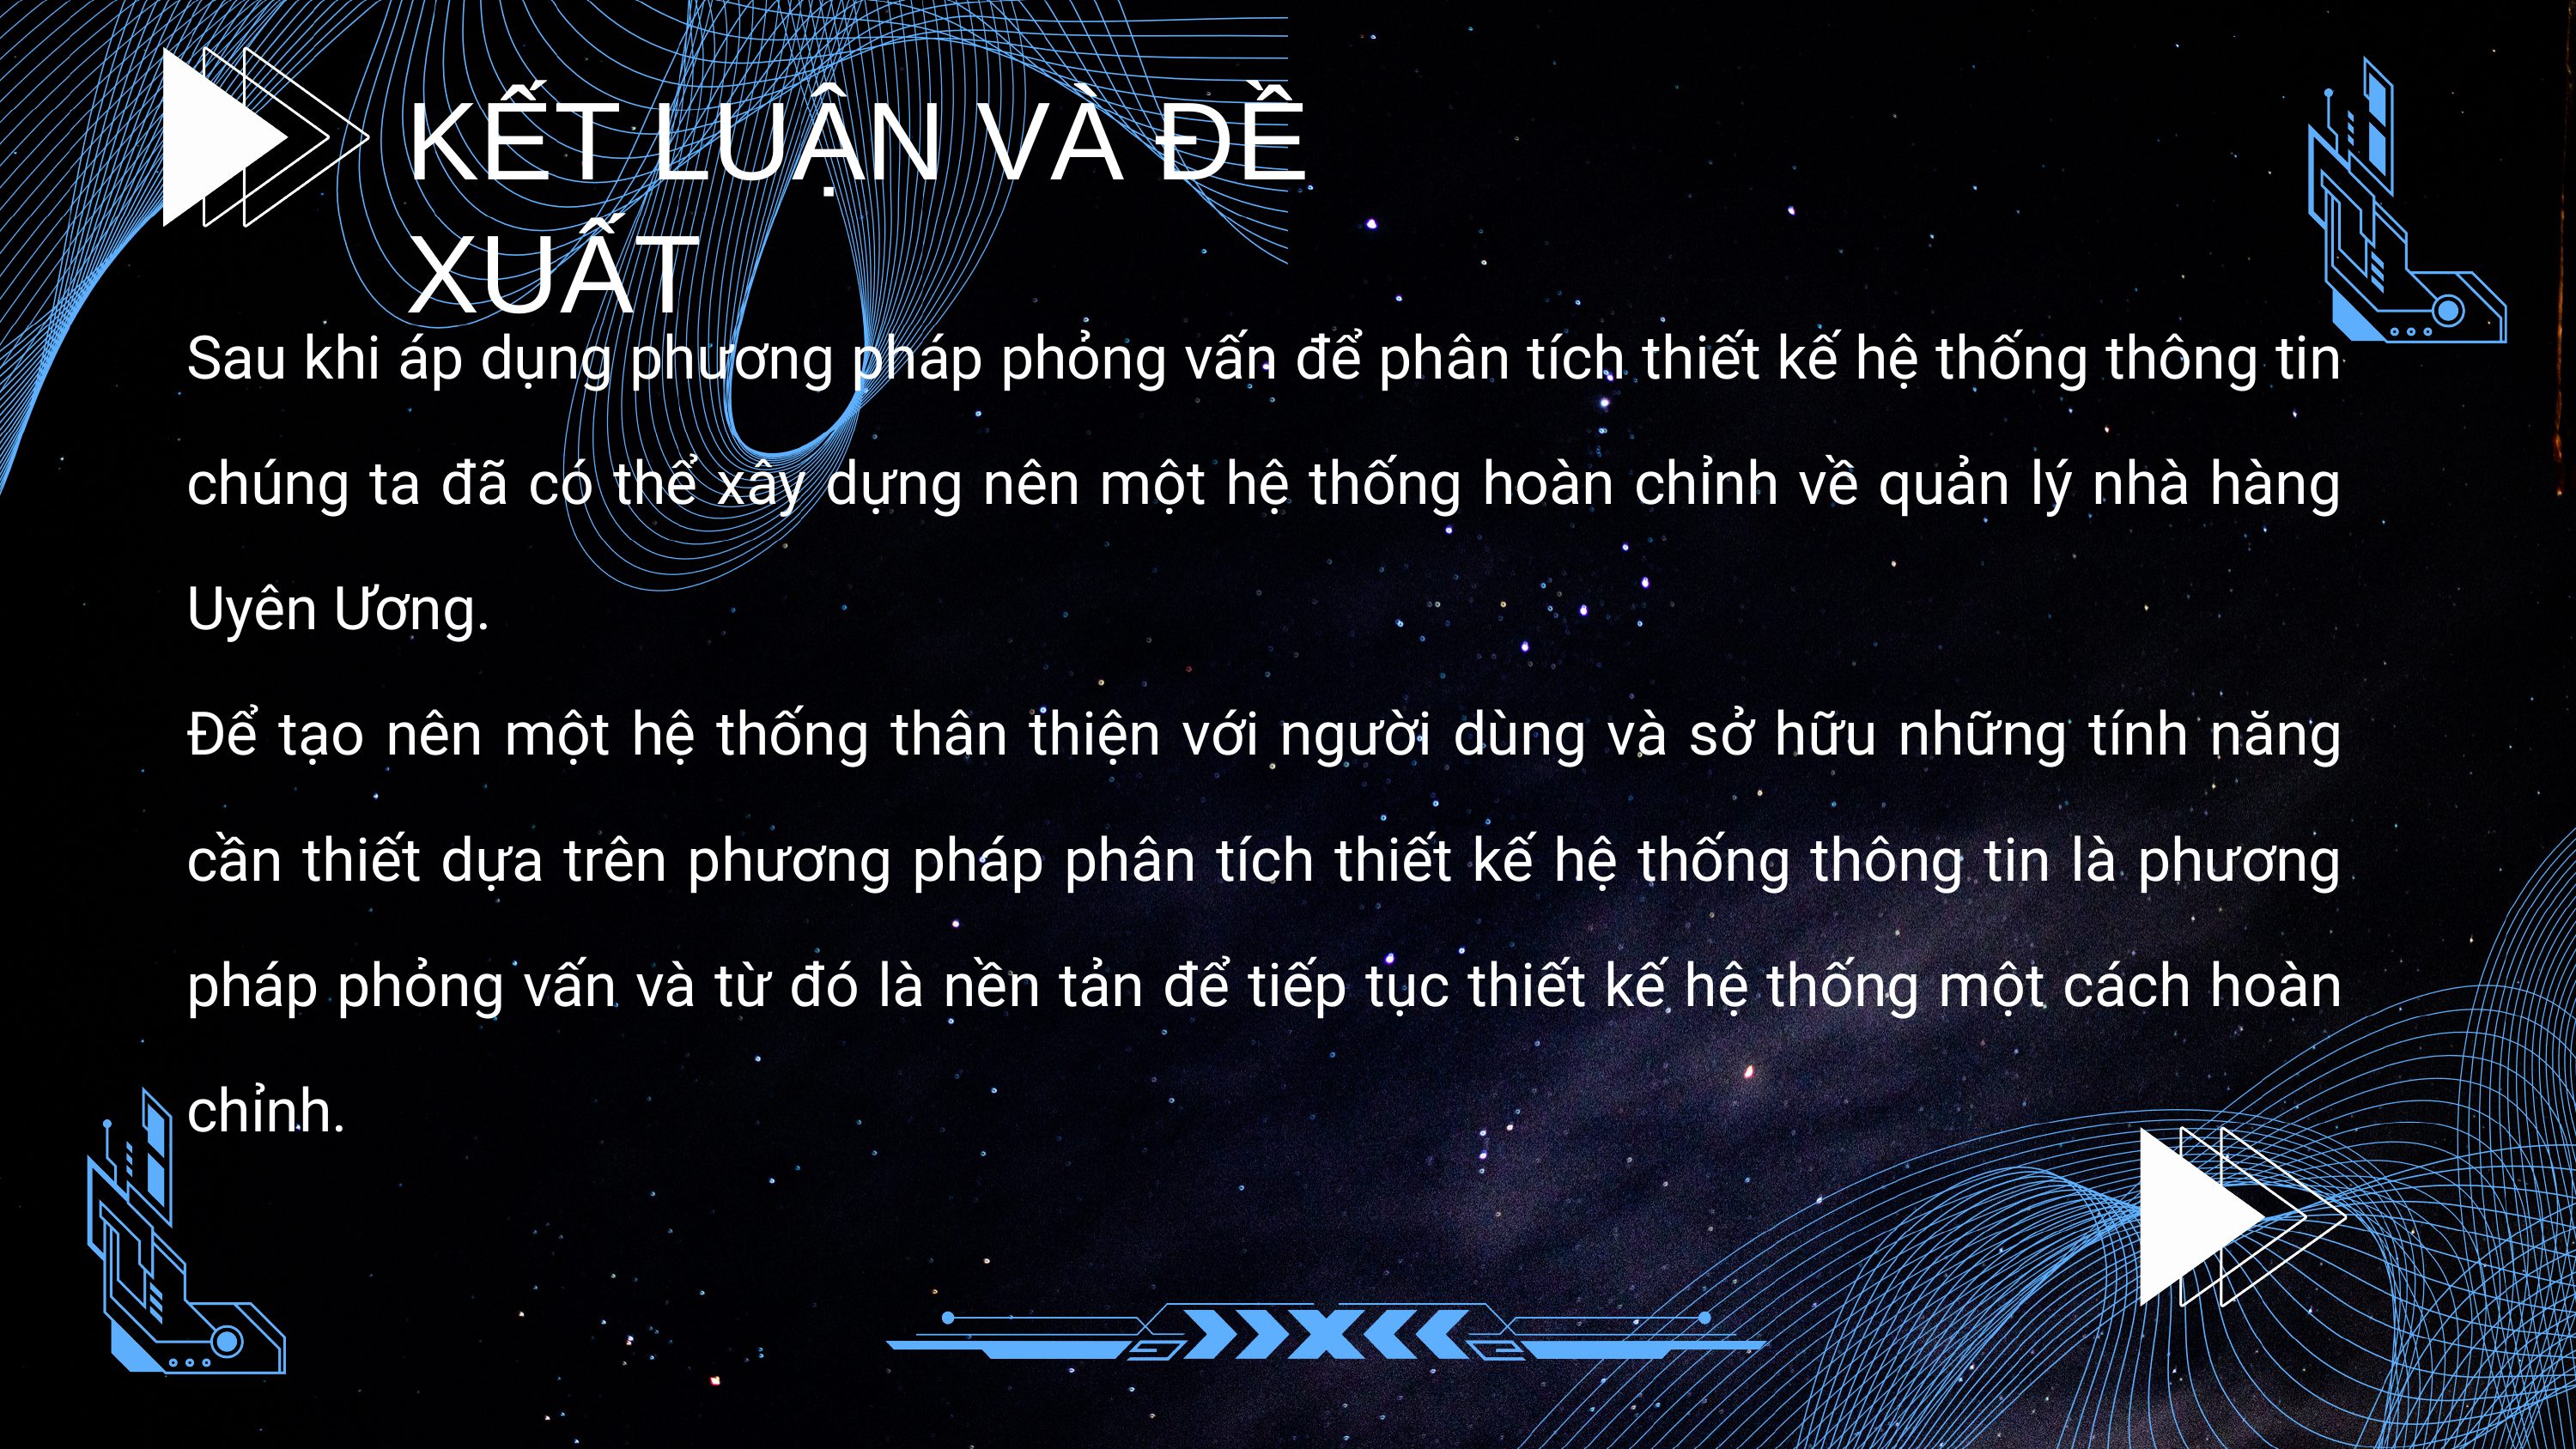

KẾT LUẬN VÀ ĐỀ XUẤT
Sau khi áp dụng phương pháp phỏng vấn để phân tích thiết kế hệ thống thông tin chúng ta đã có thể xây dựng nên một hệ thống hoàn chỉnh về quản lý nhà hàng Uyên Ương.
Để tạo nên một hệ thống thân thiện với người dùng và sở hữu những tính năng cần thiết dựa trên phương pháp phân tích thiết kế hệ thống thông tin là phương pháp phỏng vấn và từ đó là nền tản để tiếp tục thiết kế hệ thống một cách hoàn chỉnh.